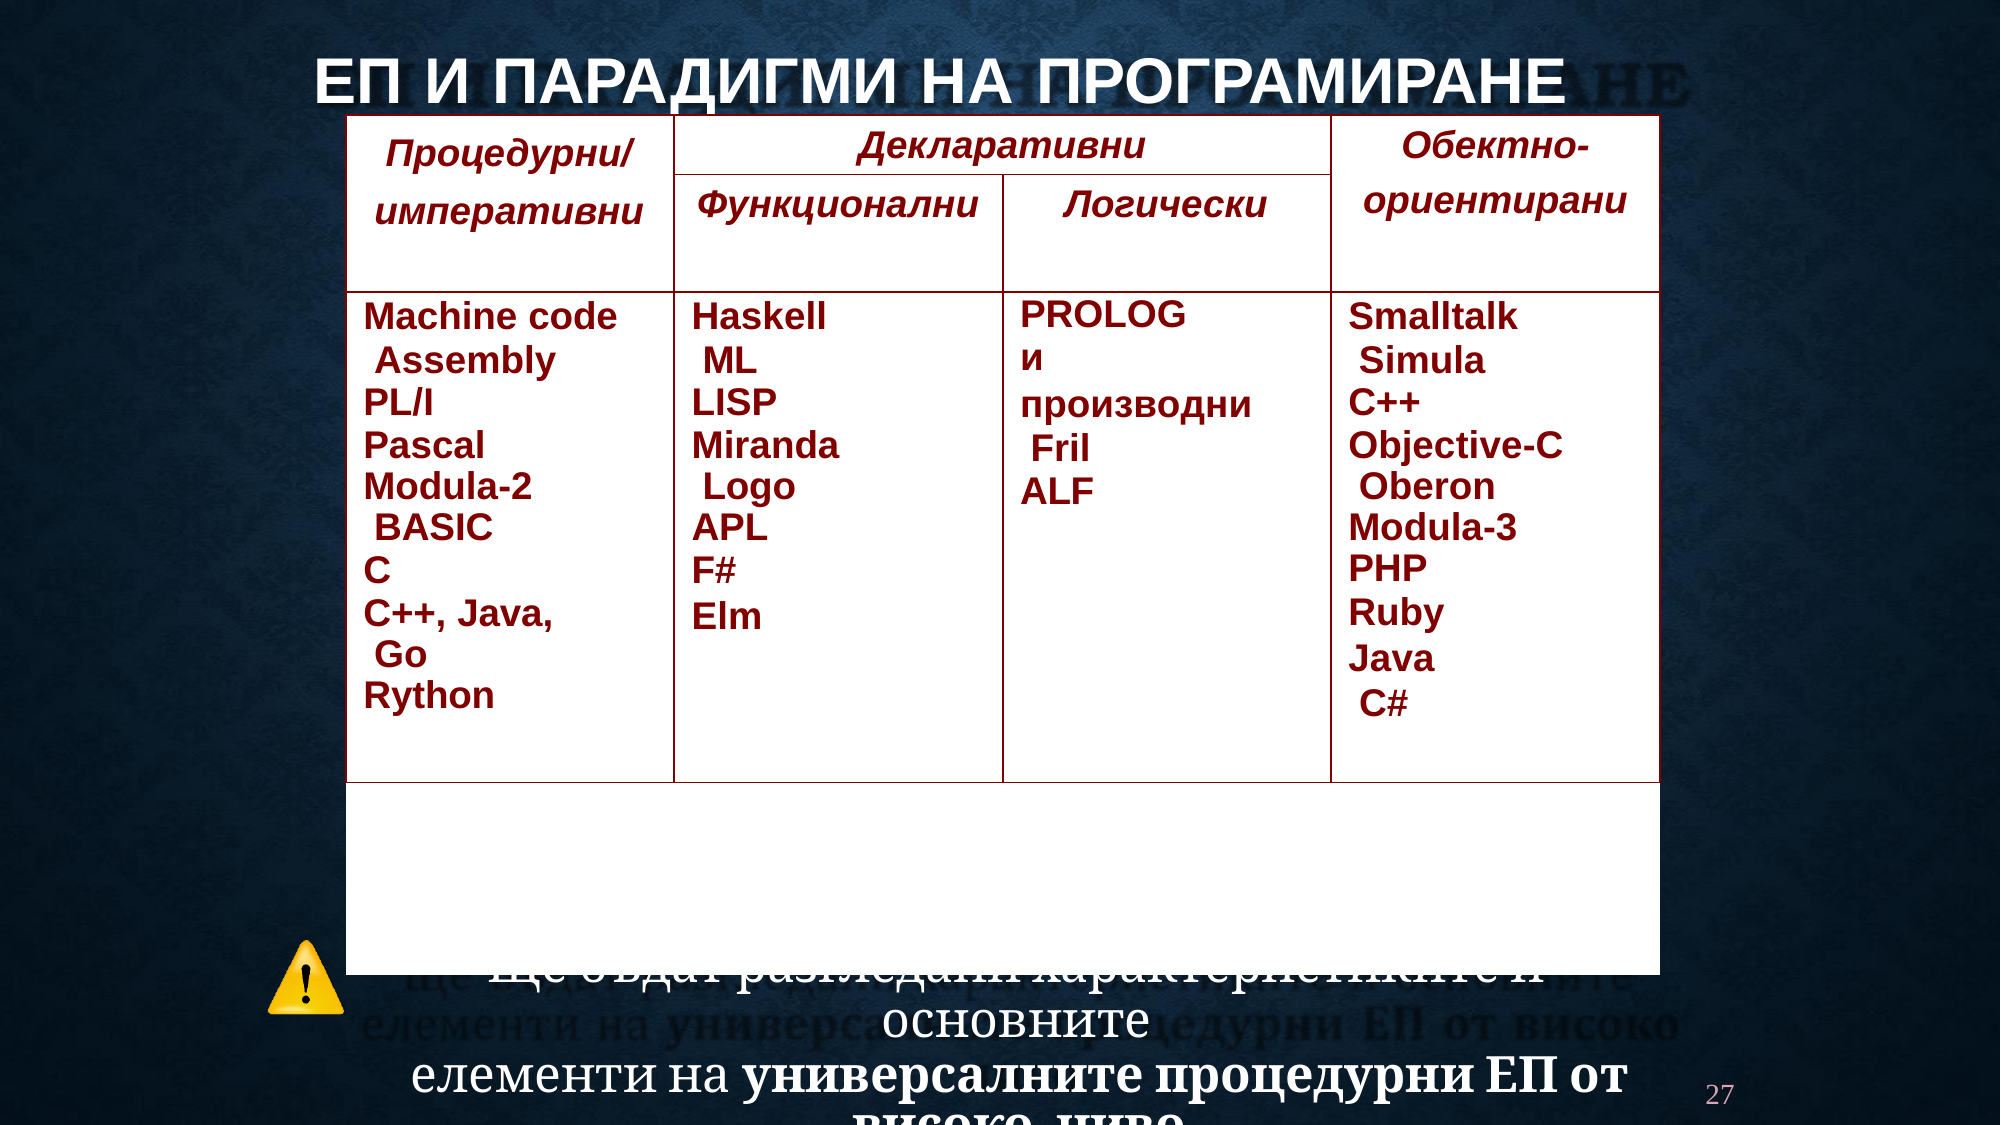

# ЕП И ПАРАДИГМИ НА ПРОГРАМИРАНЕ
| Процедурни/ императивни | Декларативни |  | Обектно- ориентирани |
| --- | --- | --- | --- |
|  | Функционални | Логически |  |
| Machine code Assembly PL/I Pascal Modula-2 BASIC C C++, Java, Go Rython | Haskell ML LISP Miranda Logo APL F# Elm | PROLOG и производни Fril ALF | Smalltalk Simula C++ Objective-C Oberon Modula-3 PHP Ruby Java C# |
|  |  |  |  |

Ще бъдат разгледани характеристиките и основните
елементи на универсалните процедурни ЕП от високо  ниво

27